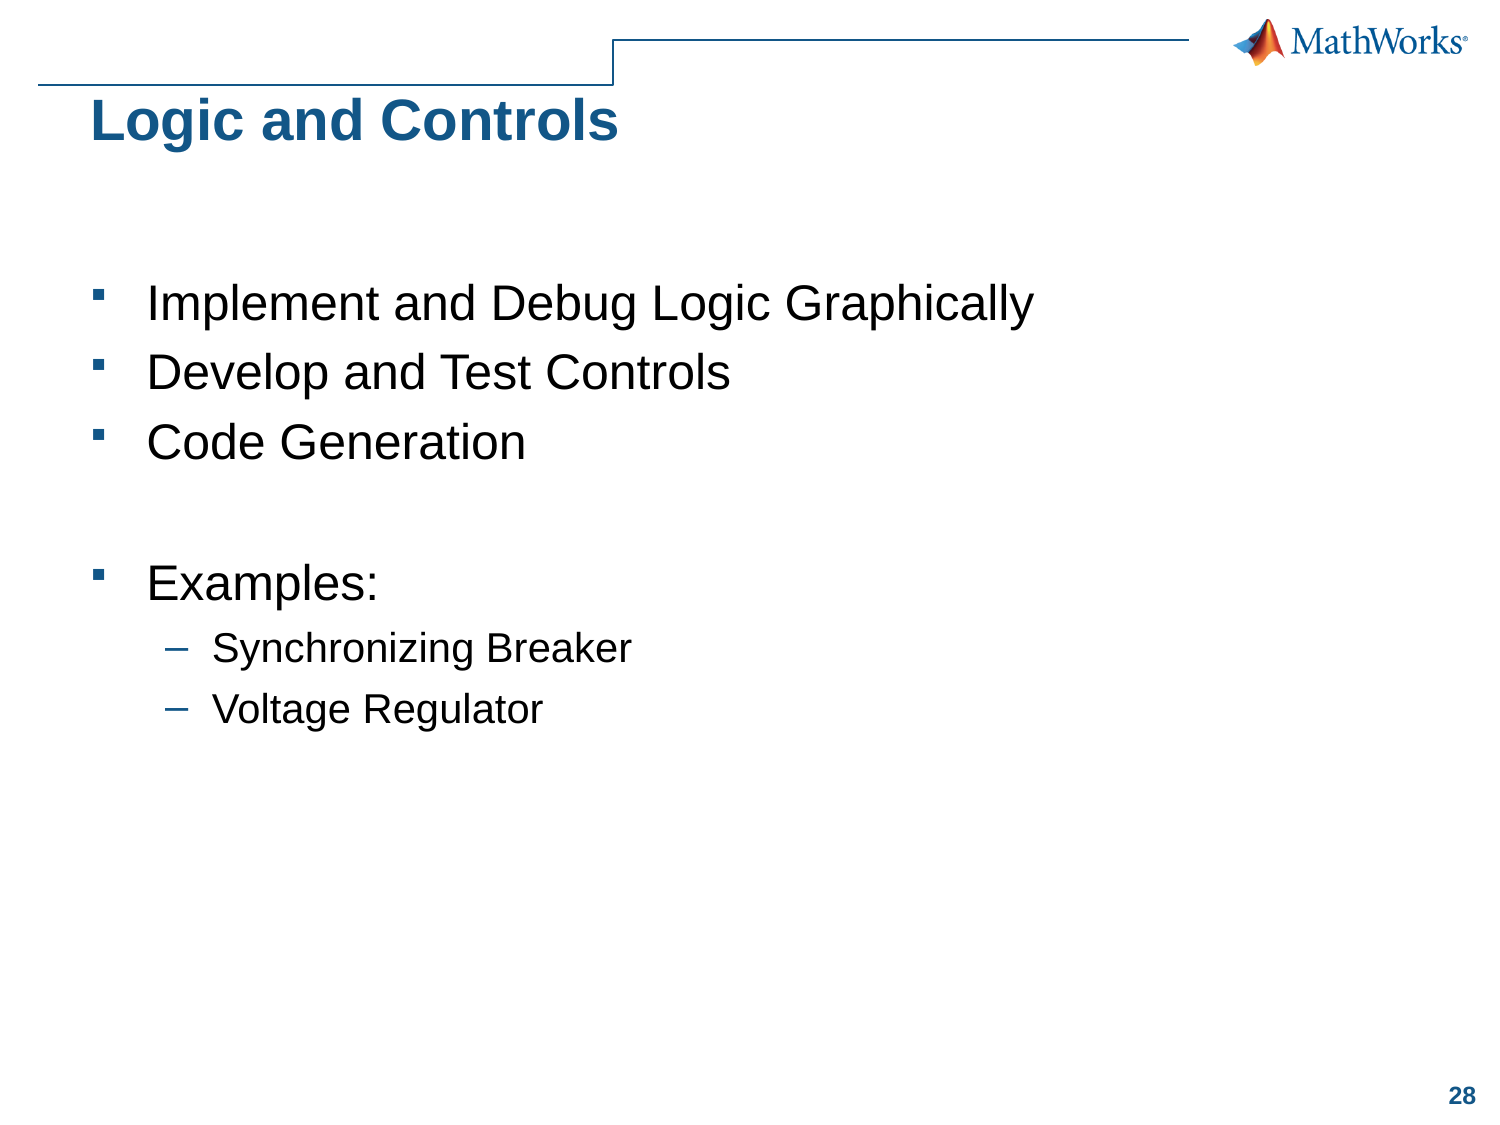

# Logic and Controls
Implement and Debug Logic Graphically
Develop and Test Controls
Code Generation

Examples:
Synchronizing Breaker
Voltage Regulator